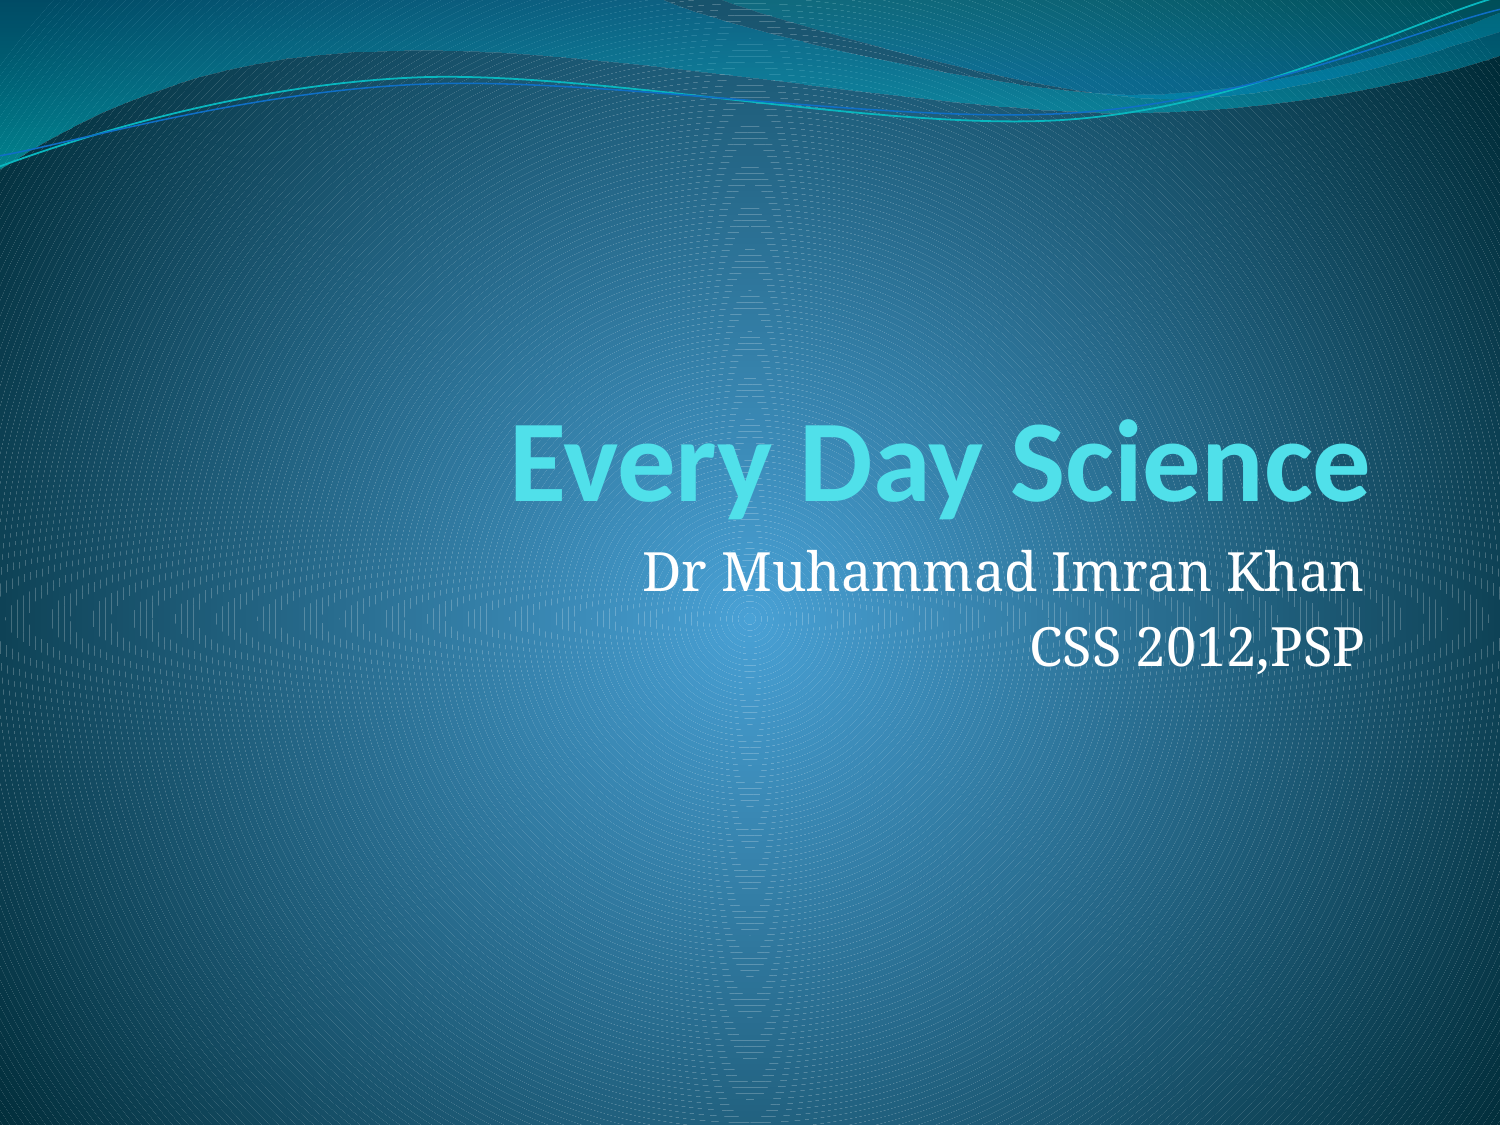

# Every Day Science
Dr Muhammad Imran Khan
CSS 2012,PSP